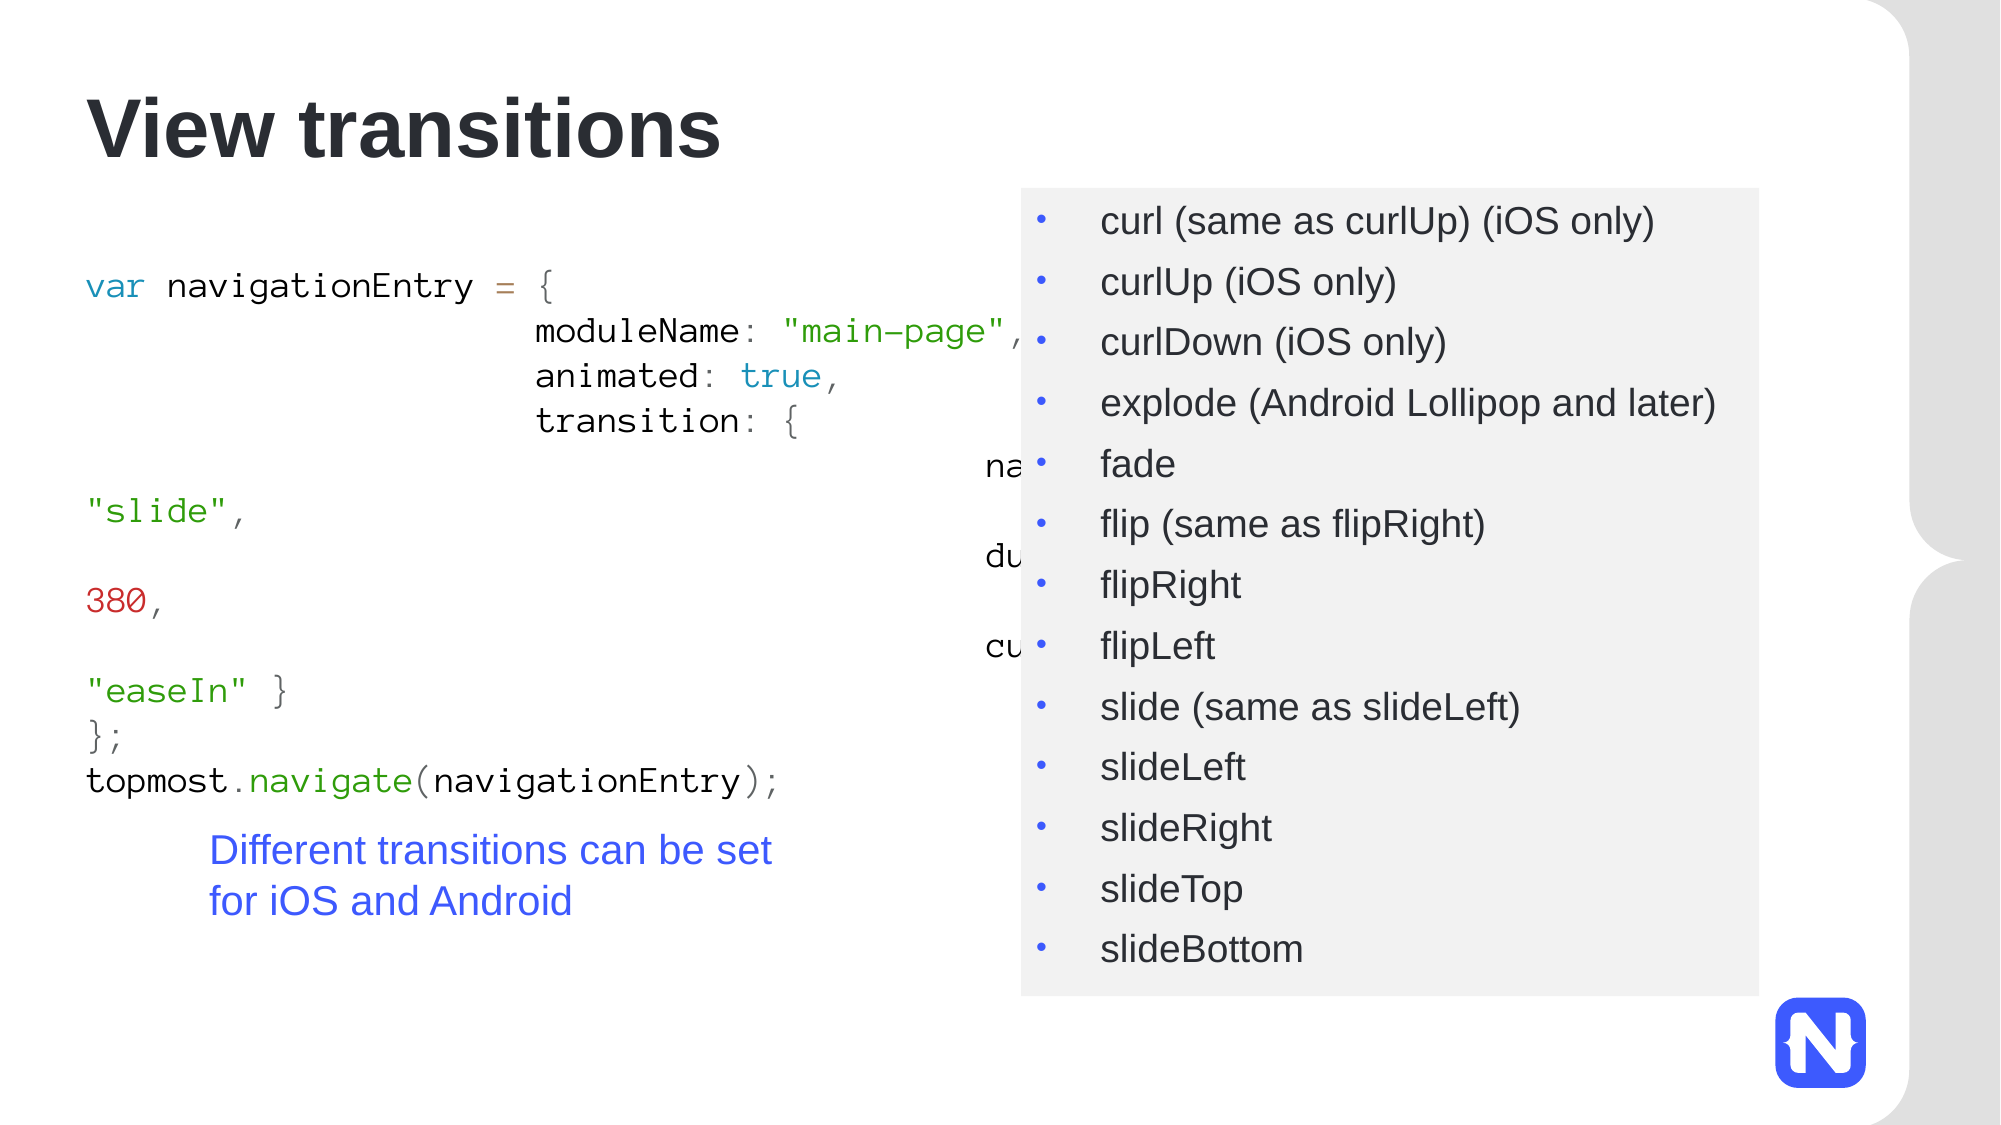

# View transitions
curl (same as curlUp) (iOS only)
curlUp (iOS only)
curlDown (iOS only)
explode (Android Lollipop and later)
fade
flip (same as flipRight)
flipRight
flipLeft
slide (same as slideLeft)
slideLeft
slideRight
slideTop
slideBottom
var navigationEntry = {
			moduleName: "main-page",
			animated: true,
			transition: {
						name: "slide",
						duration: 380,
						curve: "easeIn" }
};
topmost.navigate(navigationEntry);
Different transitions can be set for iOS and Android